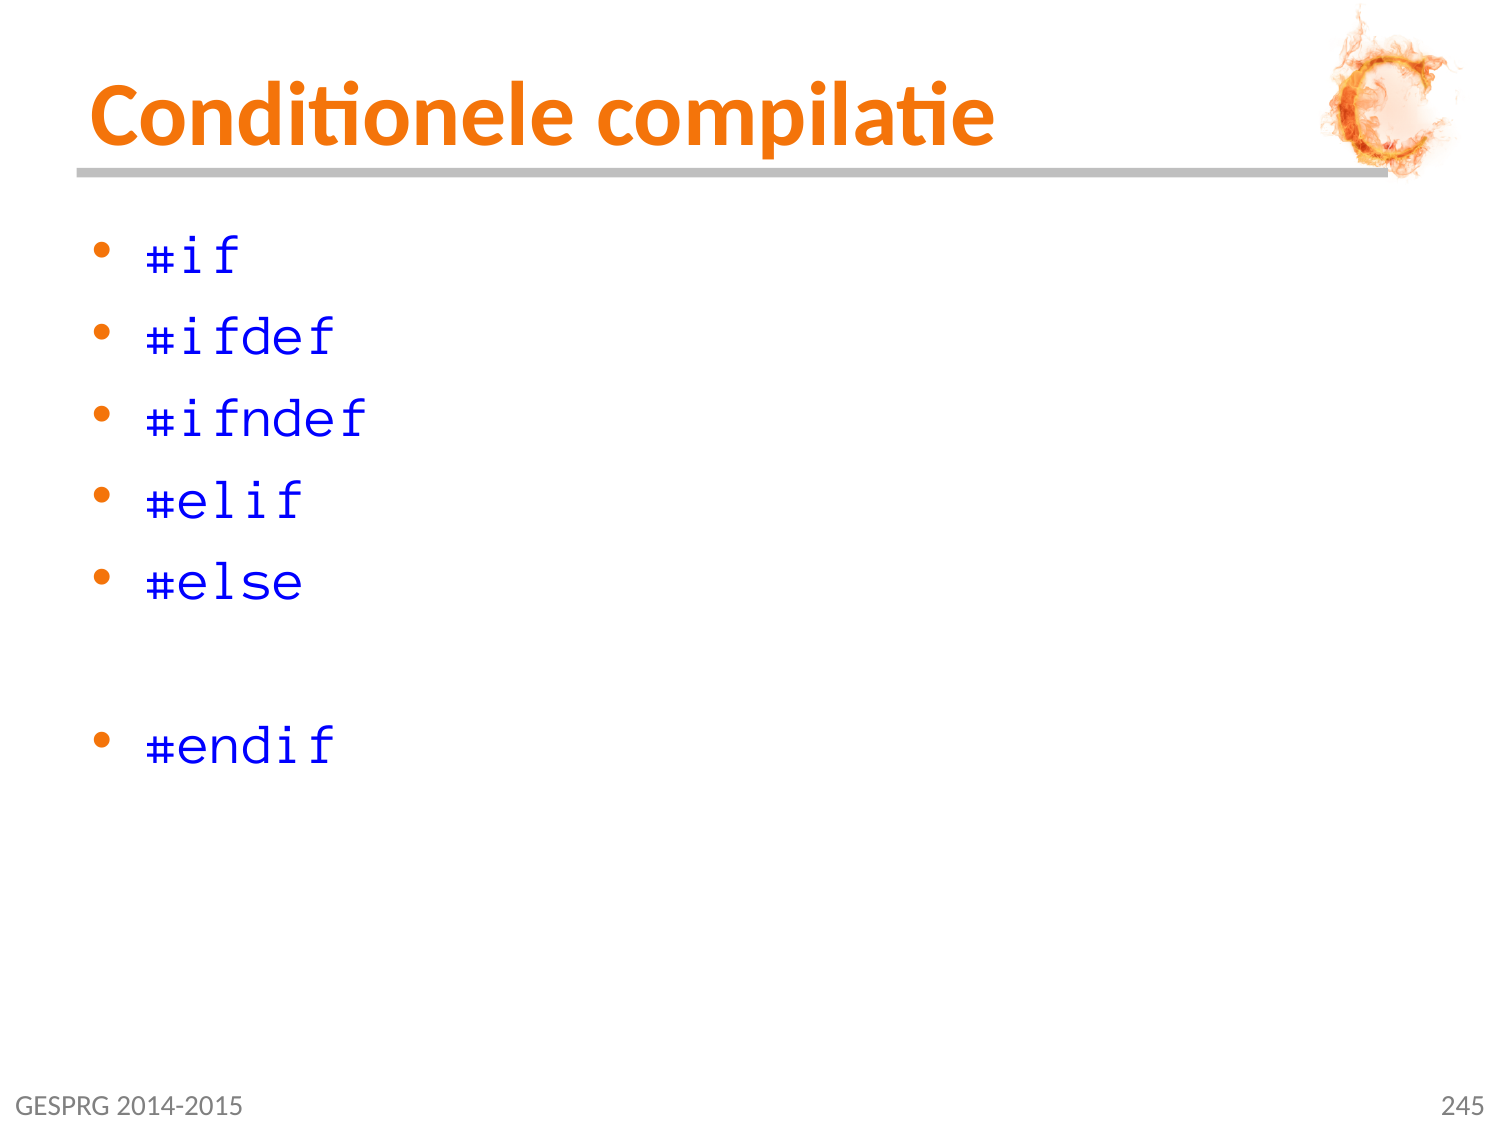

# Conditionele compilatie
#if
#ifdef
#ifndef
#elif
#else

#endif
GESPRG 2014-2015
245